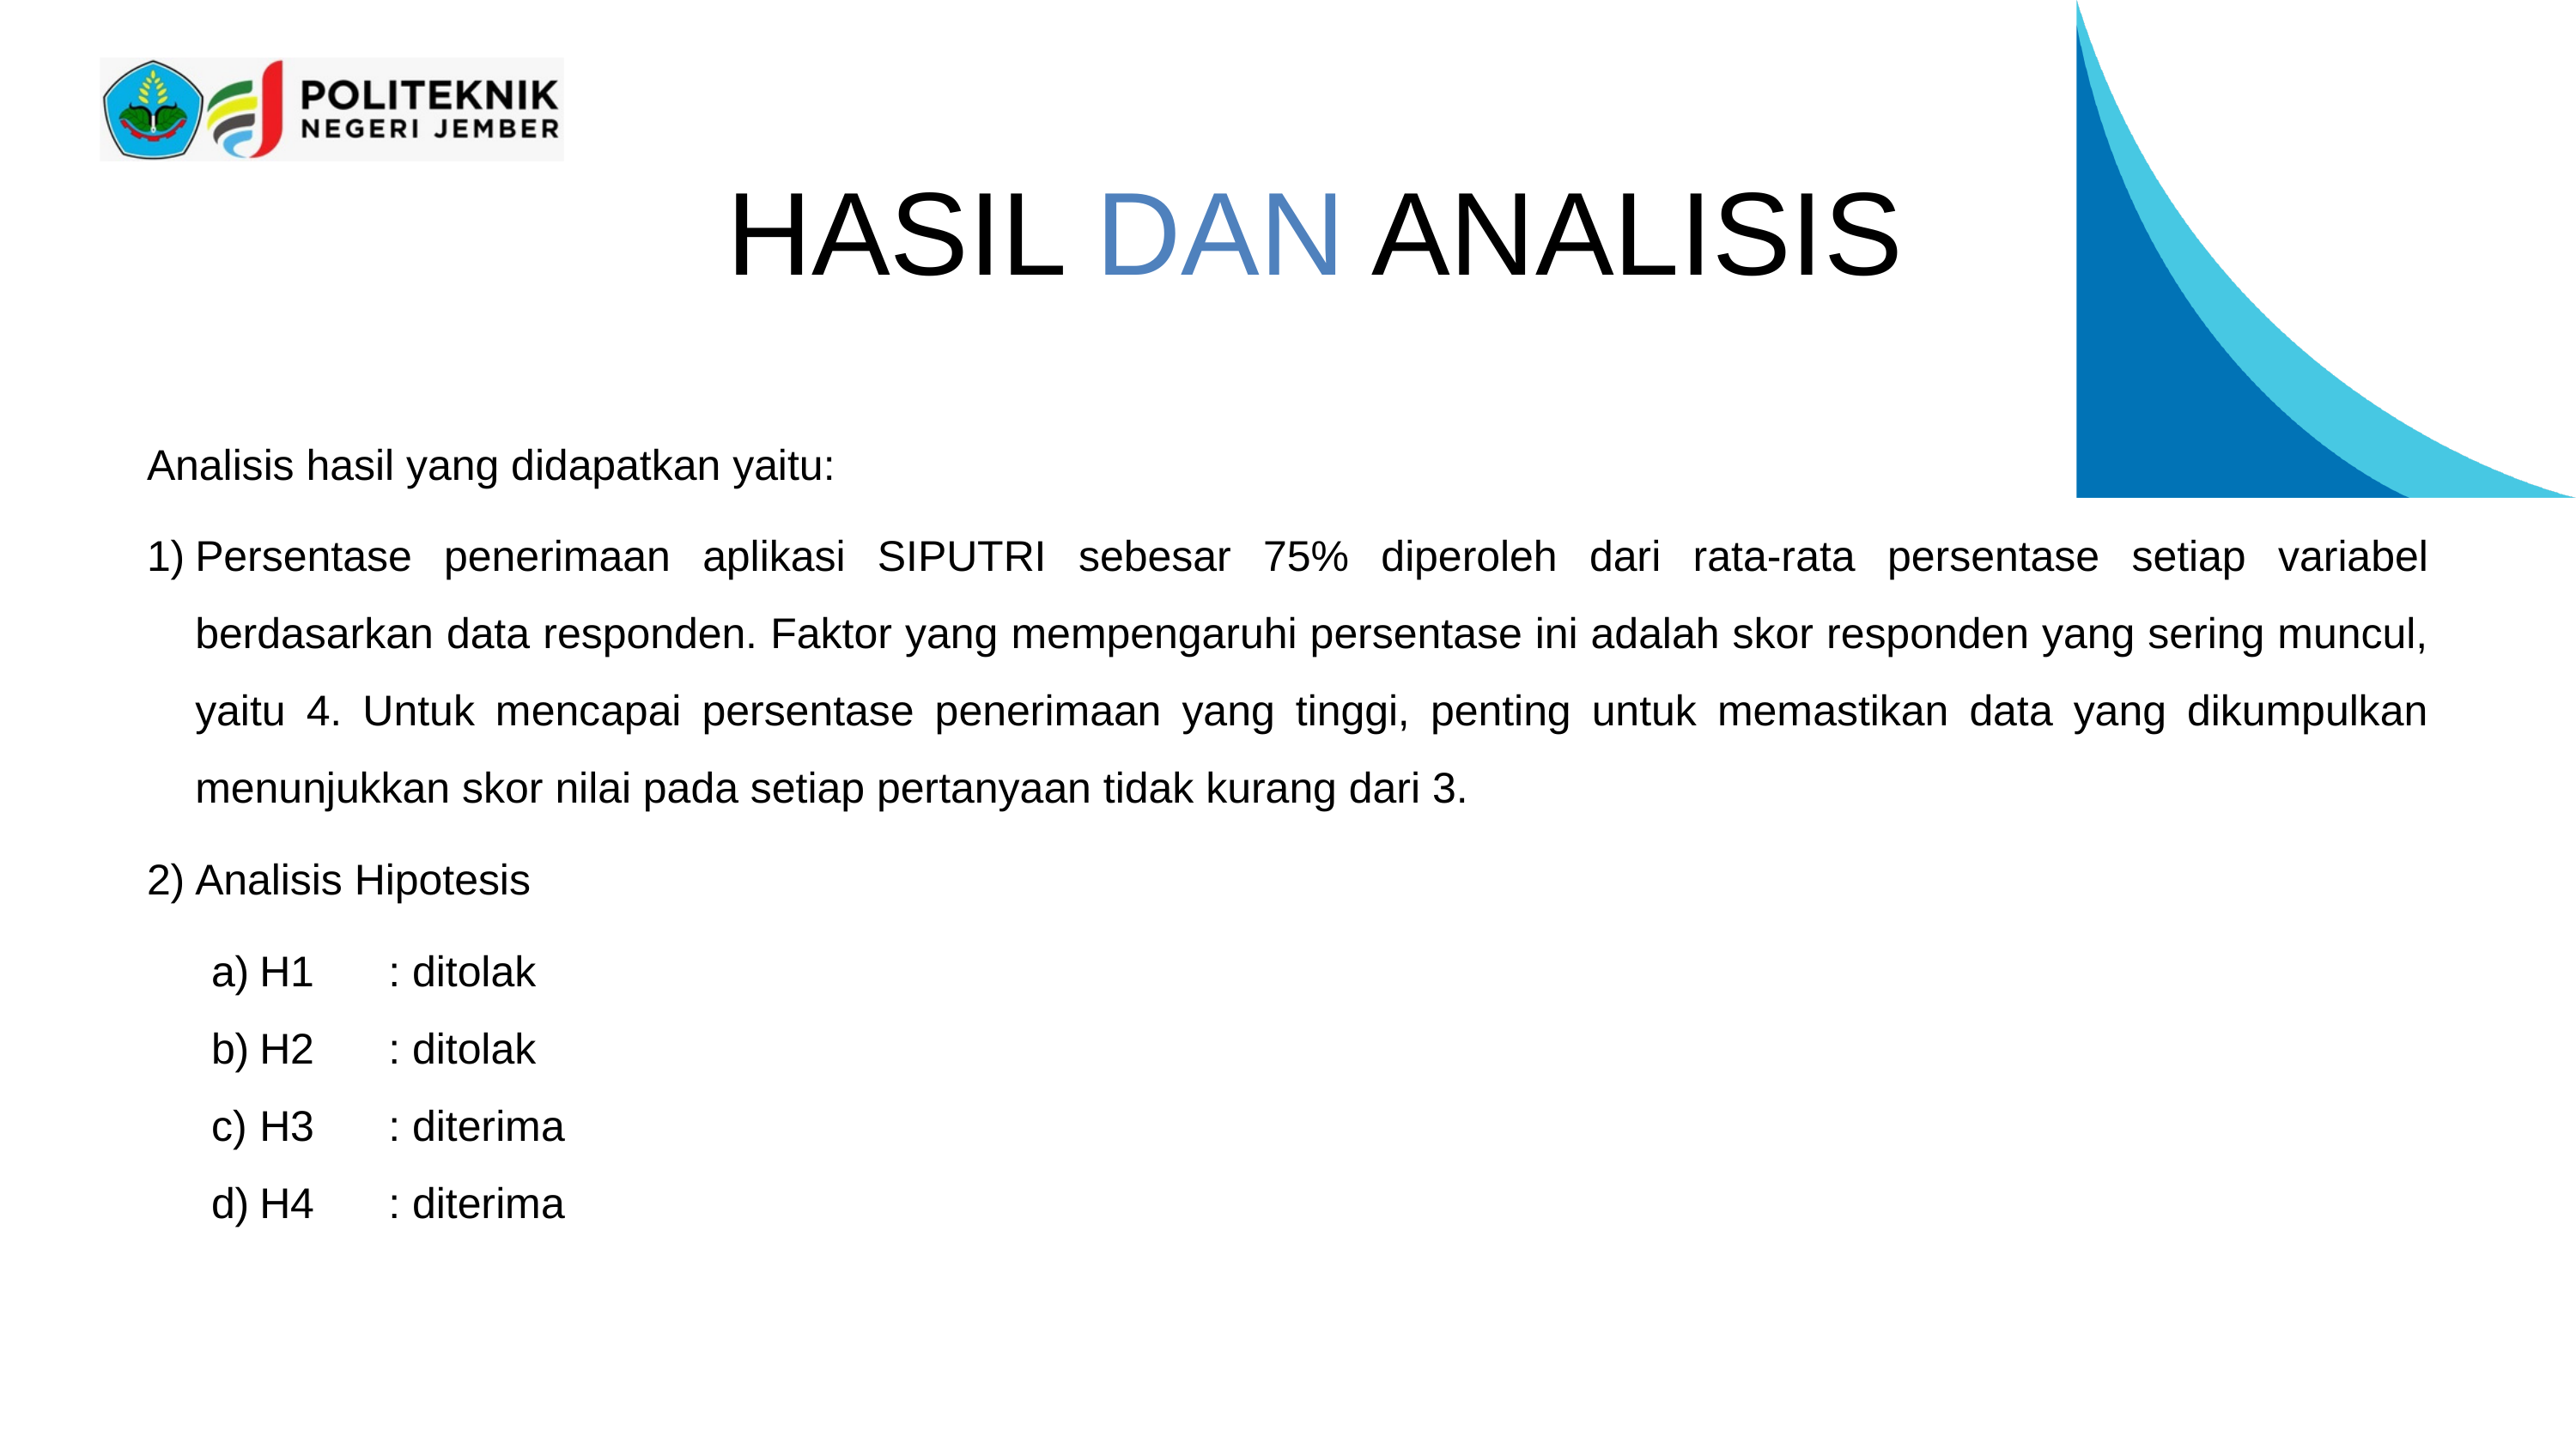

HASIL DAN ANALISIS
Analisis hasil yang didapatkan yaitu:
Persentase penerimaan aplikasi SIPUTRI sebesar 75% diperoleh dari rata-rata persentase setiap variabel berdasarkan data responden. Faktor yang mempengaruhi persentase ini adalah skor responden yang sering muncul, yaitu 4. Untuk mencapai persentase penerimaan yang tinggi, penting untuk memastikan data yang dikumpulkan menunjukkan skor nilai pada setiap pertanyaan tidak kurang dari 3.
Analisis Hipotesis
H1	: ditolak
H2	: ditolak
H3	: diterima
H4	: diterima